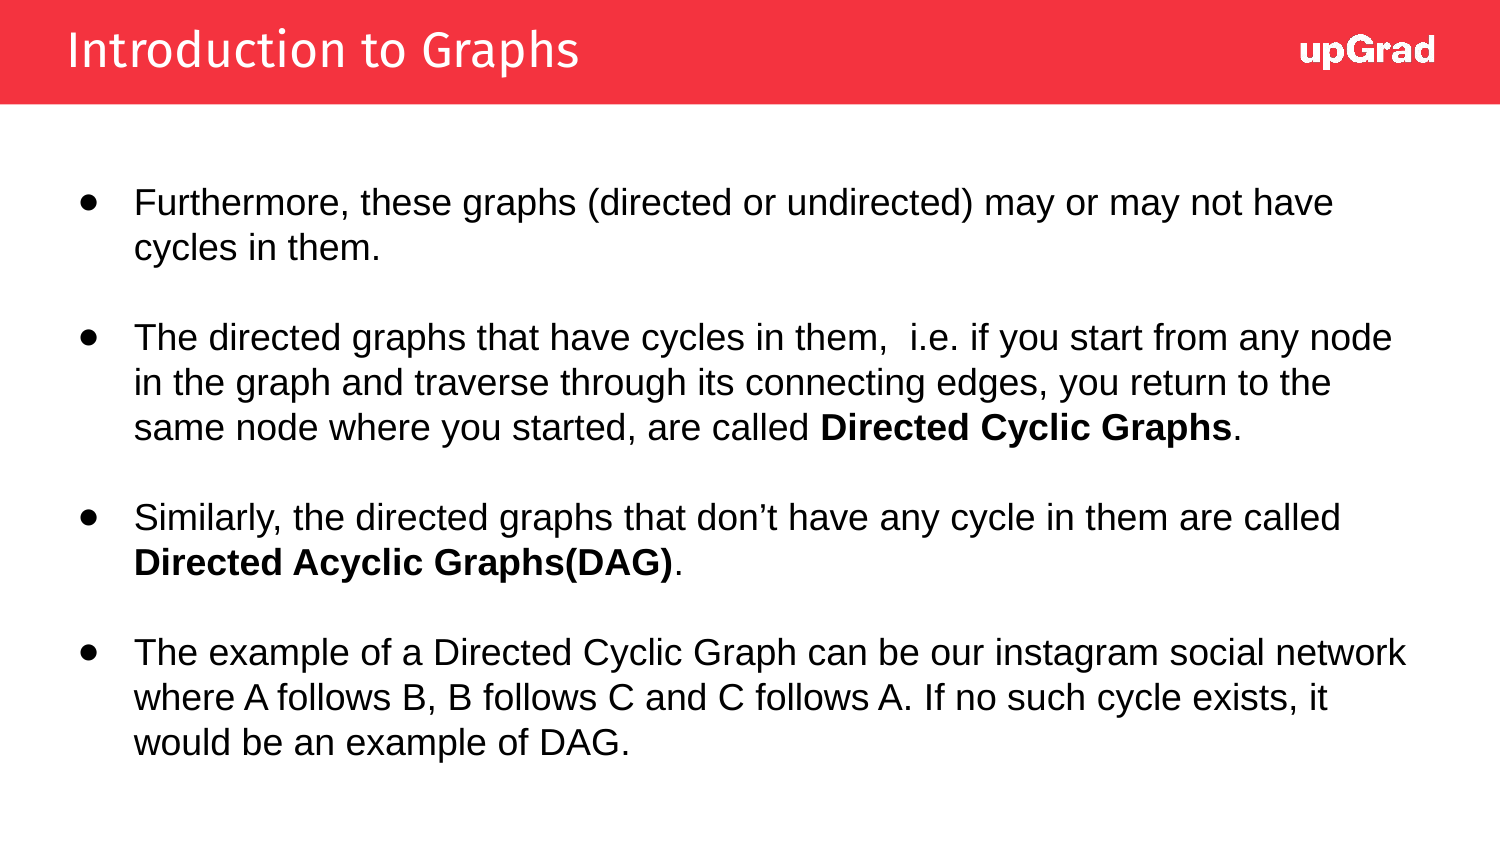

Introduction to Graphs

Furthermore, these graphs (directed or undirected) may or may not have cycles in them.

The directed graphs that have cycles in them,  i.e. if you start from any node in the graph and traverse through its connecting edges, you return to the same node where you started, are called Directed Cyclic Graphs.

Similarly, the directed graphs that don’t have any cycle in them are called Directed Acyclic Graphs(DAG).

The example of a Directed Cyclic Graph can be our instagram social network where A follows B, B follows C and C follows A. If no such cycle exists, it would be an example of DAG.